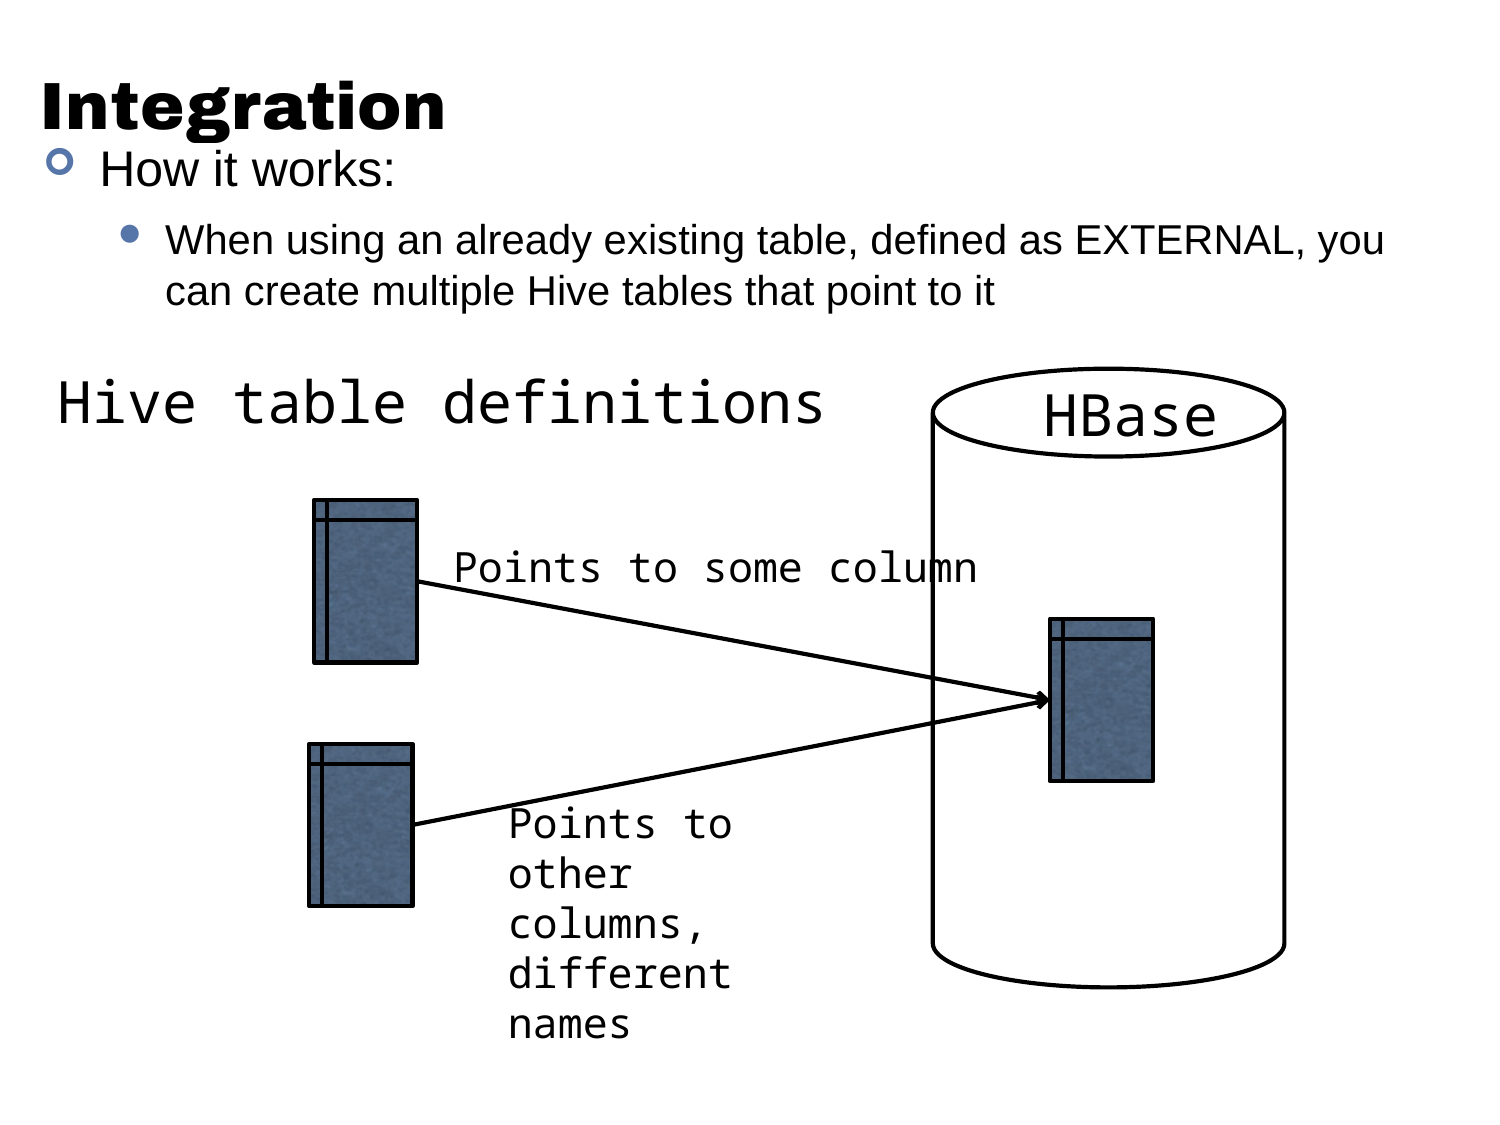

# Integration
How it works:
When using an already existing table, defined as EXTERNAL, you can create multiple Hive tables that point to it

Hive table definitions

HBase

Points to some column

Points to other columns, different names